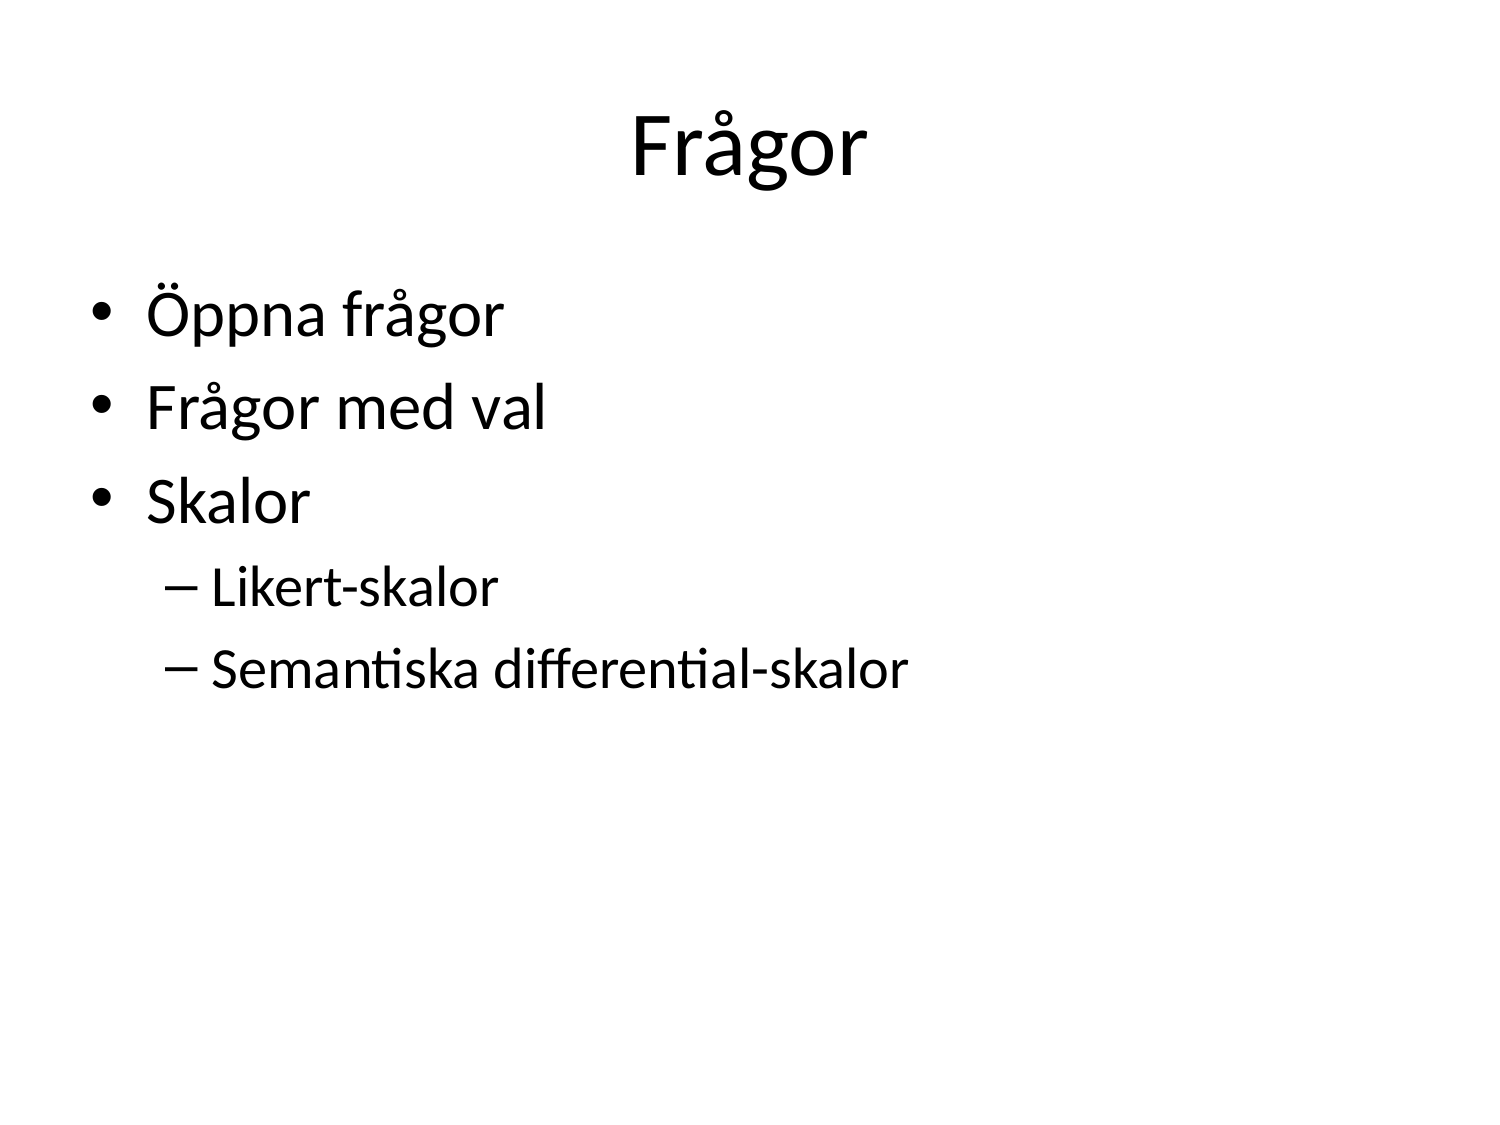

# Frågor
Öppna frågor
Frågor med val
Skalor
Likert-skalor
Semantiska differential-skalor